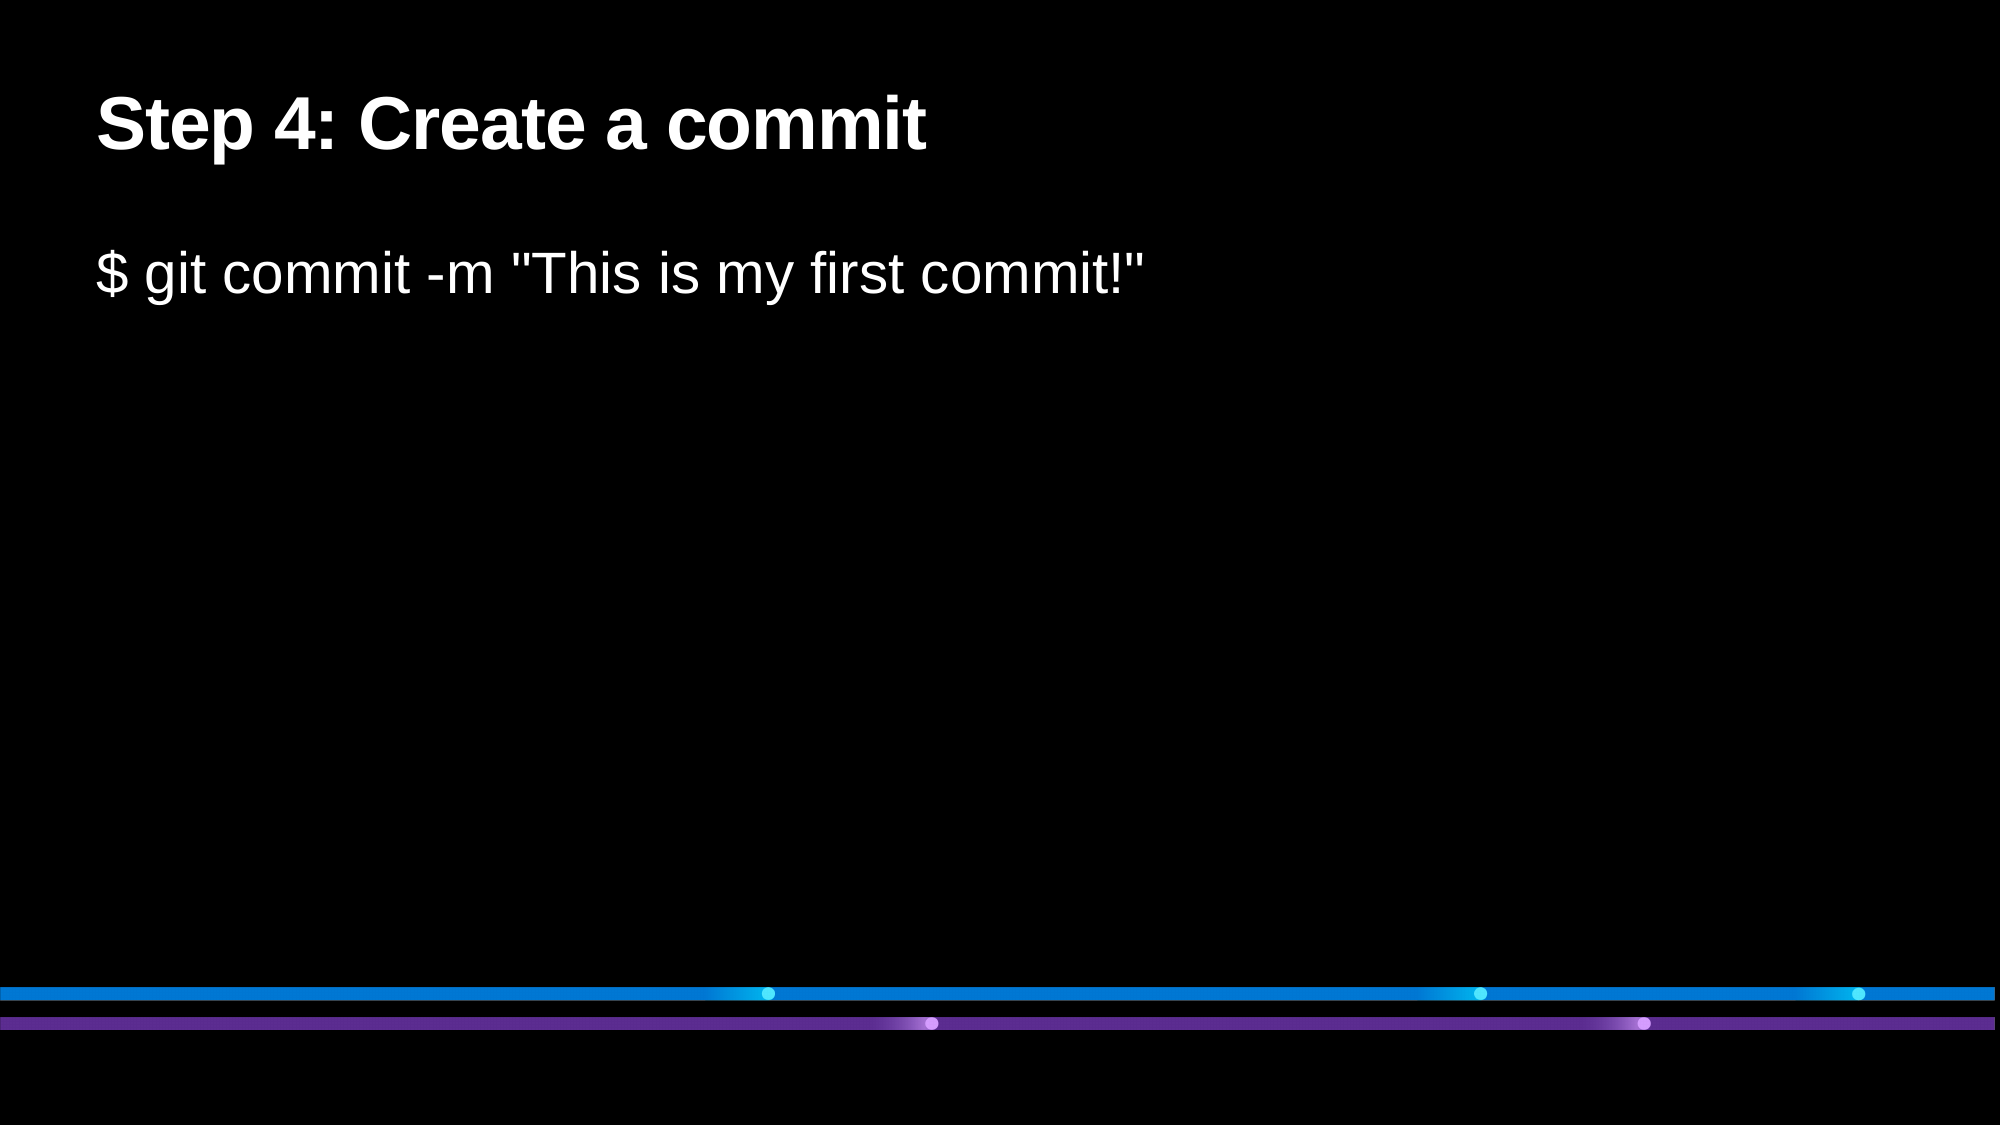

# Step 4: Create a commit
$ git commit -m "This is my first commit!"